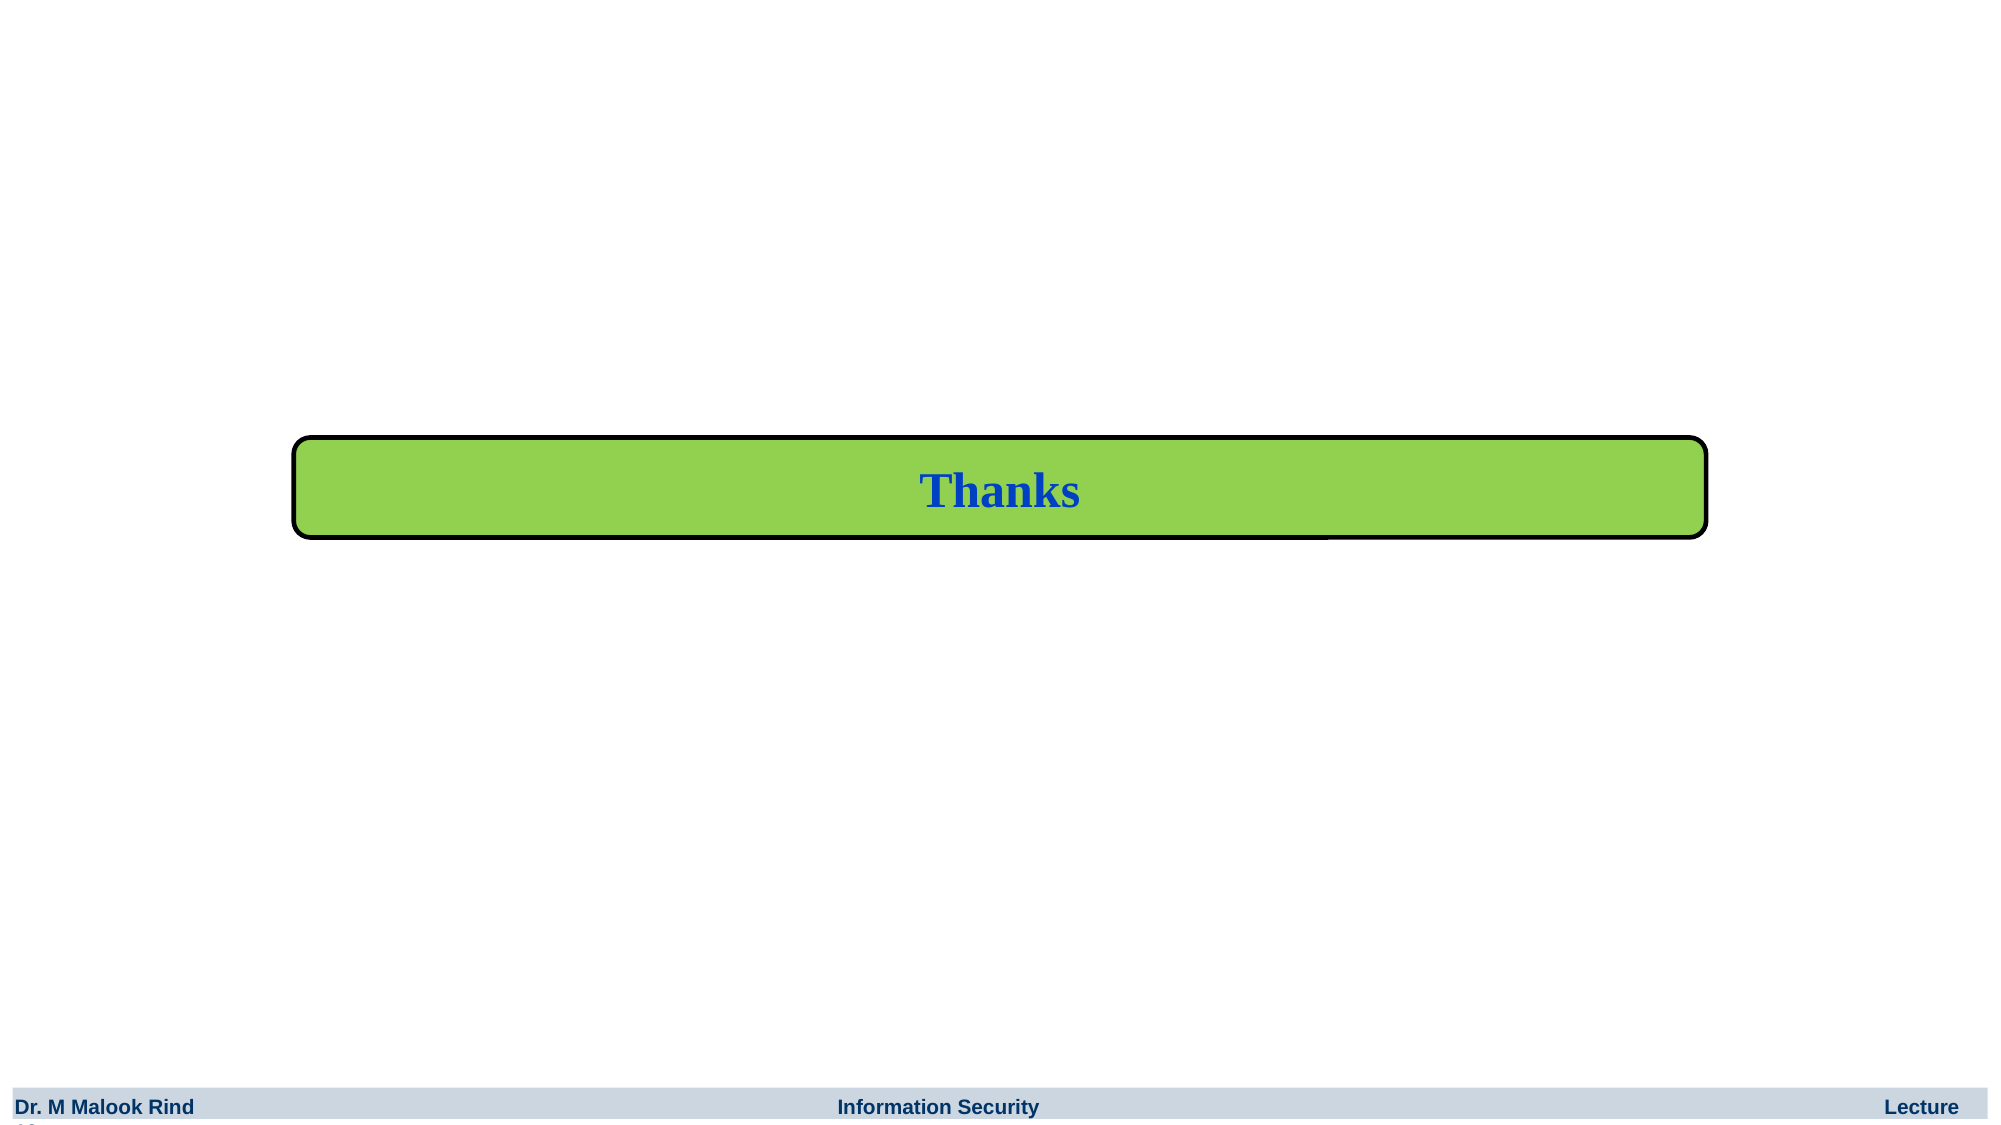

Thanks

Dr. M Malook Rind                                                                                                                Information Security                                                                                                                                                   Lecture 10